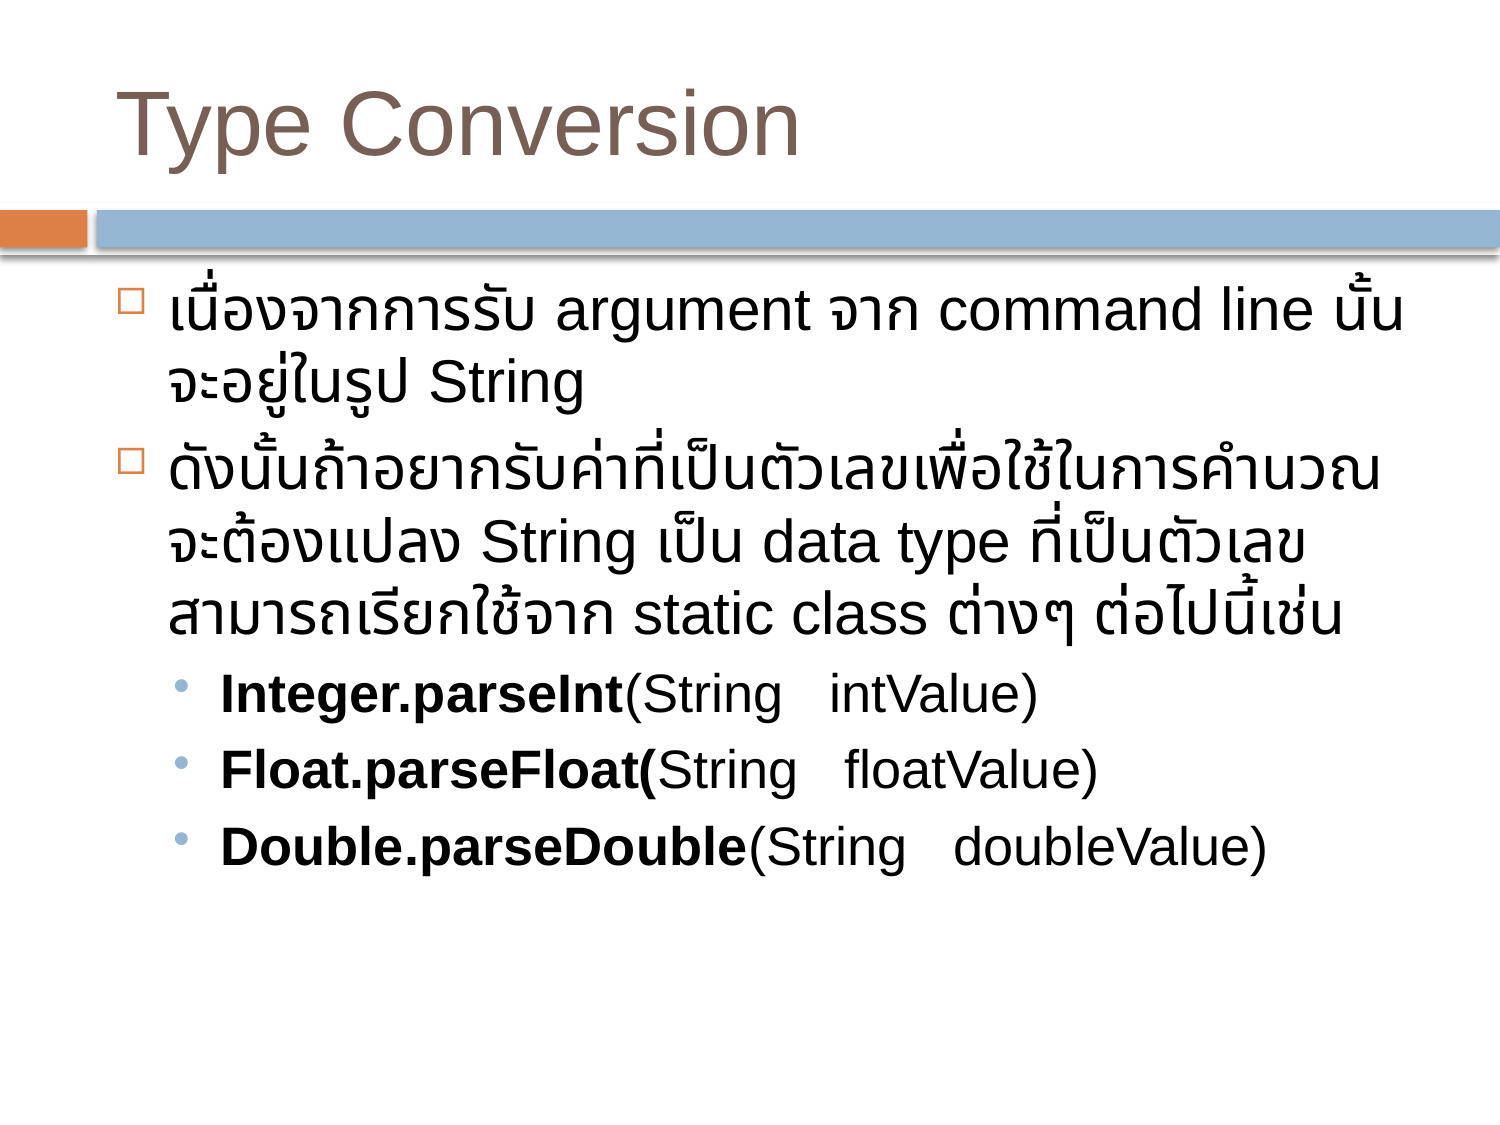

# Type Conversion
เนื่องจากการรับ argument จาก command line นั้นจะอยู่ในรูป String
ดังนั้นถ้าอยากรับค่าที่เป็นตัวเลขเพื่อใช้ในการคำนวณจะต้องแปลง String เป็น data type ที่เป็นตัวเลข สามารถเรียกใช้จาก static class ต่างๆ ต่อไปนี้เช่น
Integer.parseInt(String   intValue)
Float.parseFloat(String   floatValue)
Double.parseDouble(String   doubleValue)